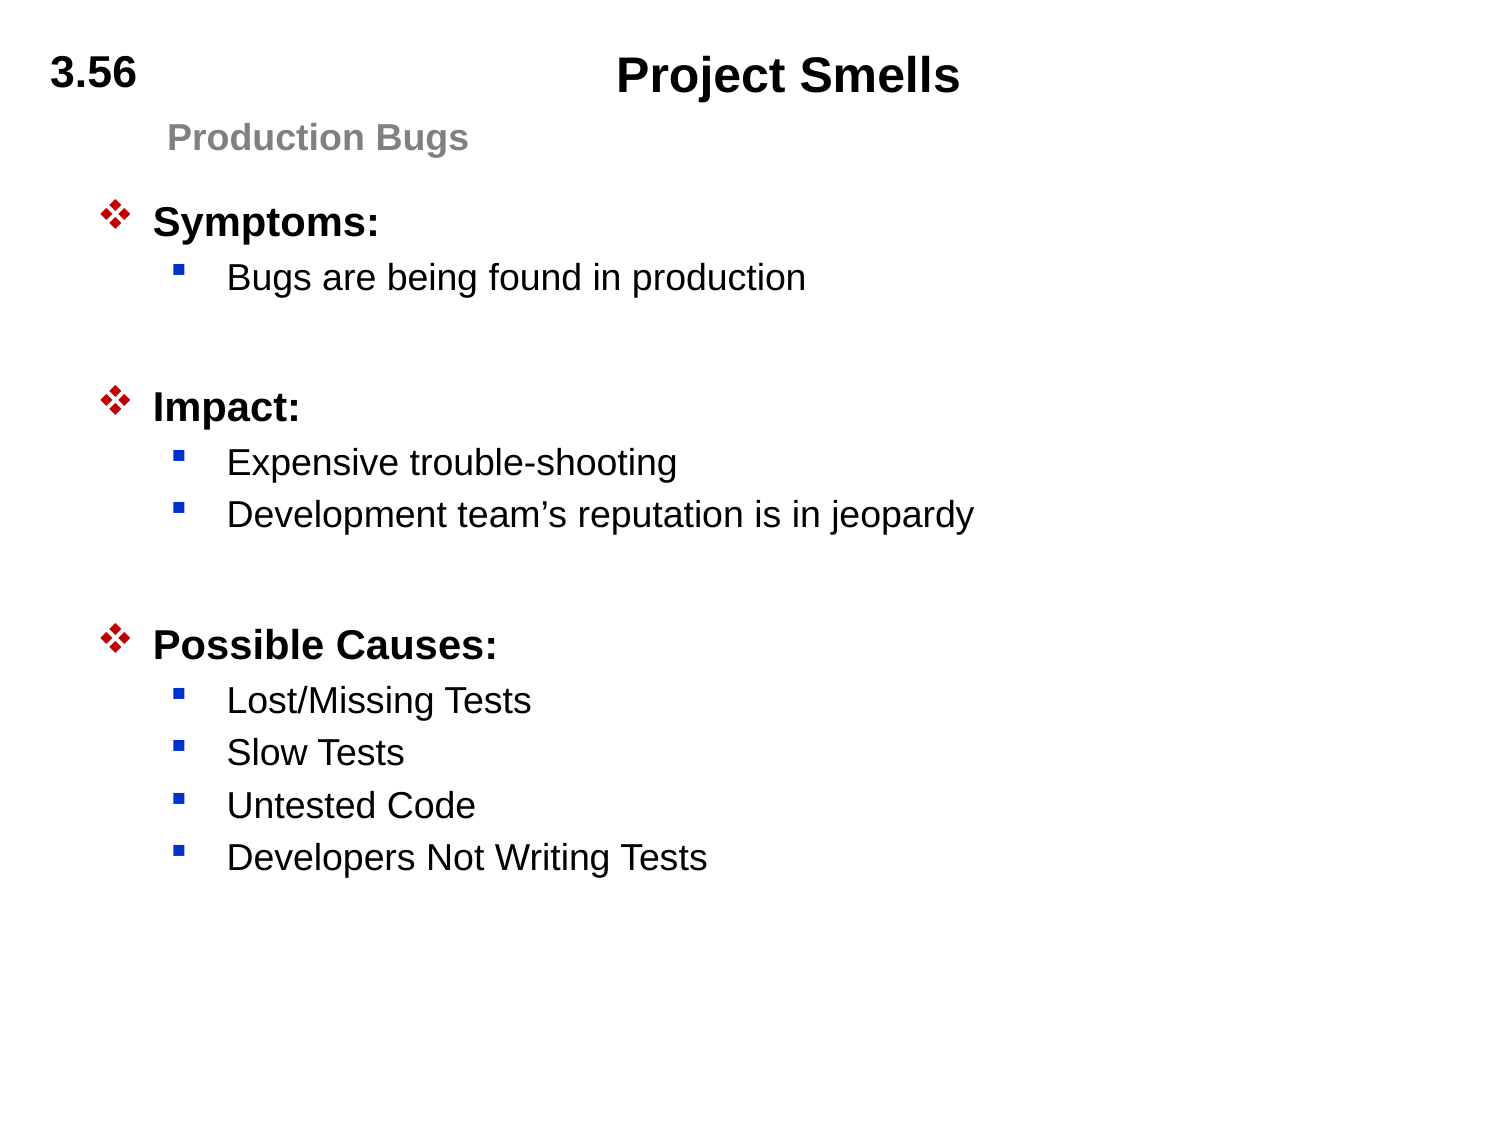

3.56
# Project Smells
Production Bugs
Symptoms:
Bugs are being found in production

Impact:
Expensive trouble-shooting
Development team’s reputation is in jeopardy

Possible Causes:
Lost/Missing Tests
Slow Tests
Untested Code
Developers Not Writing Tests